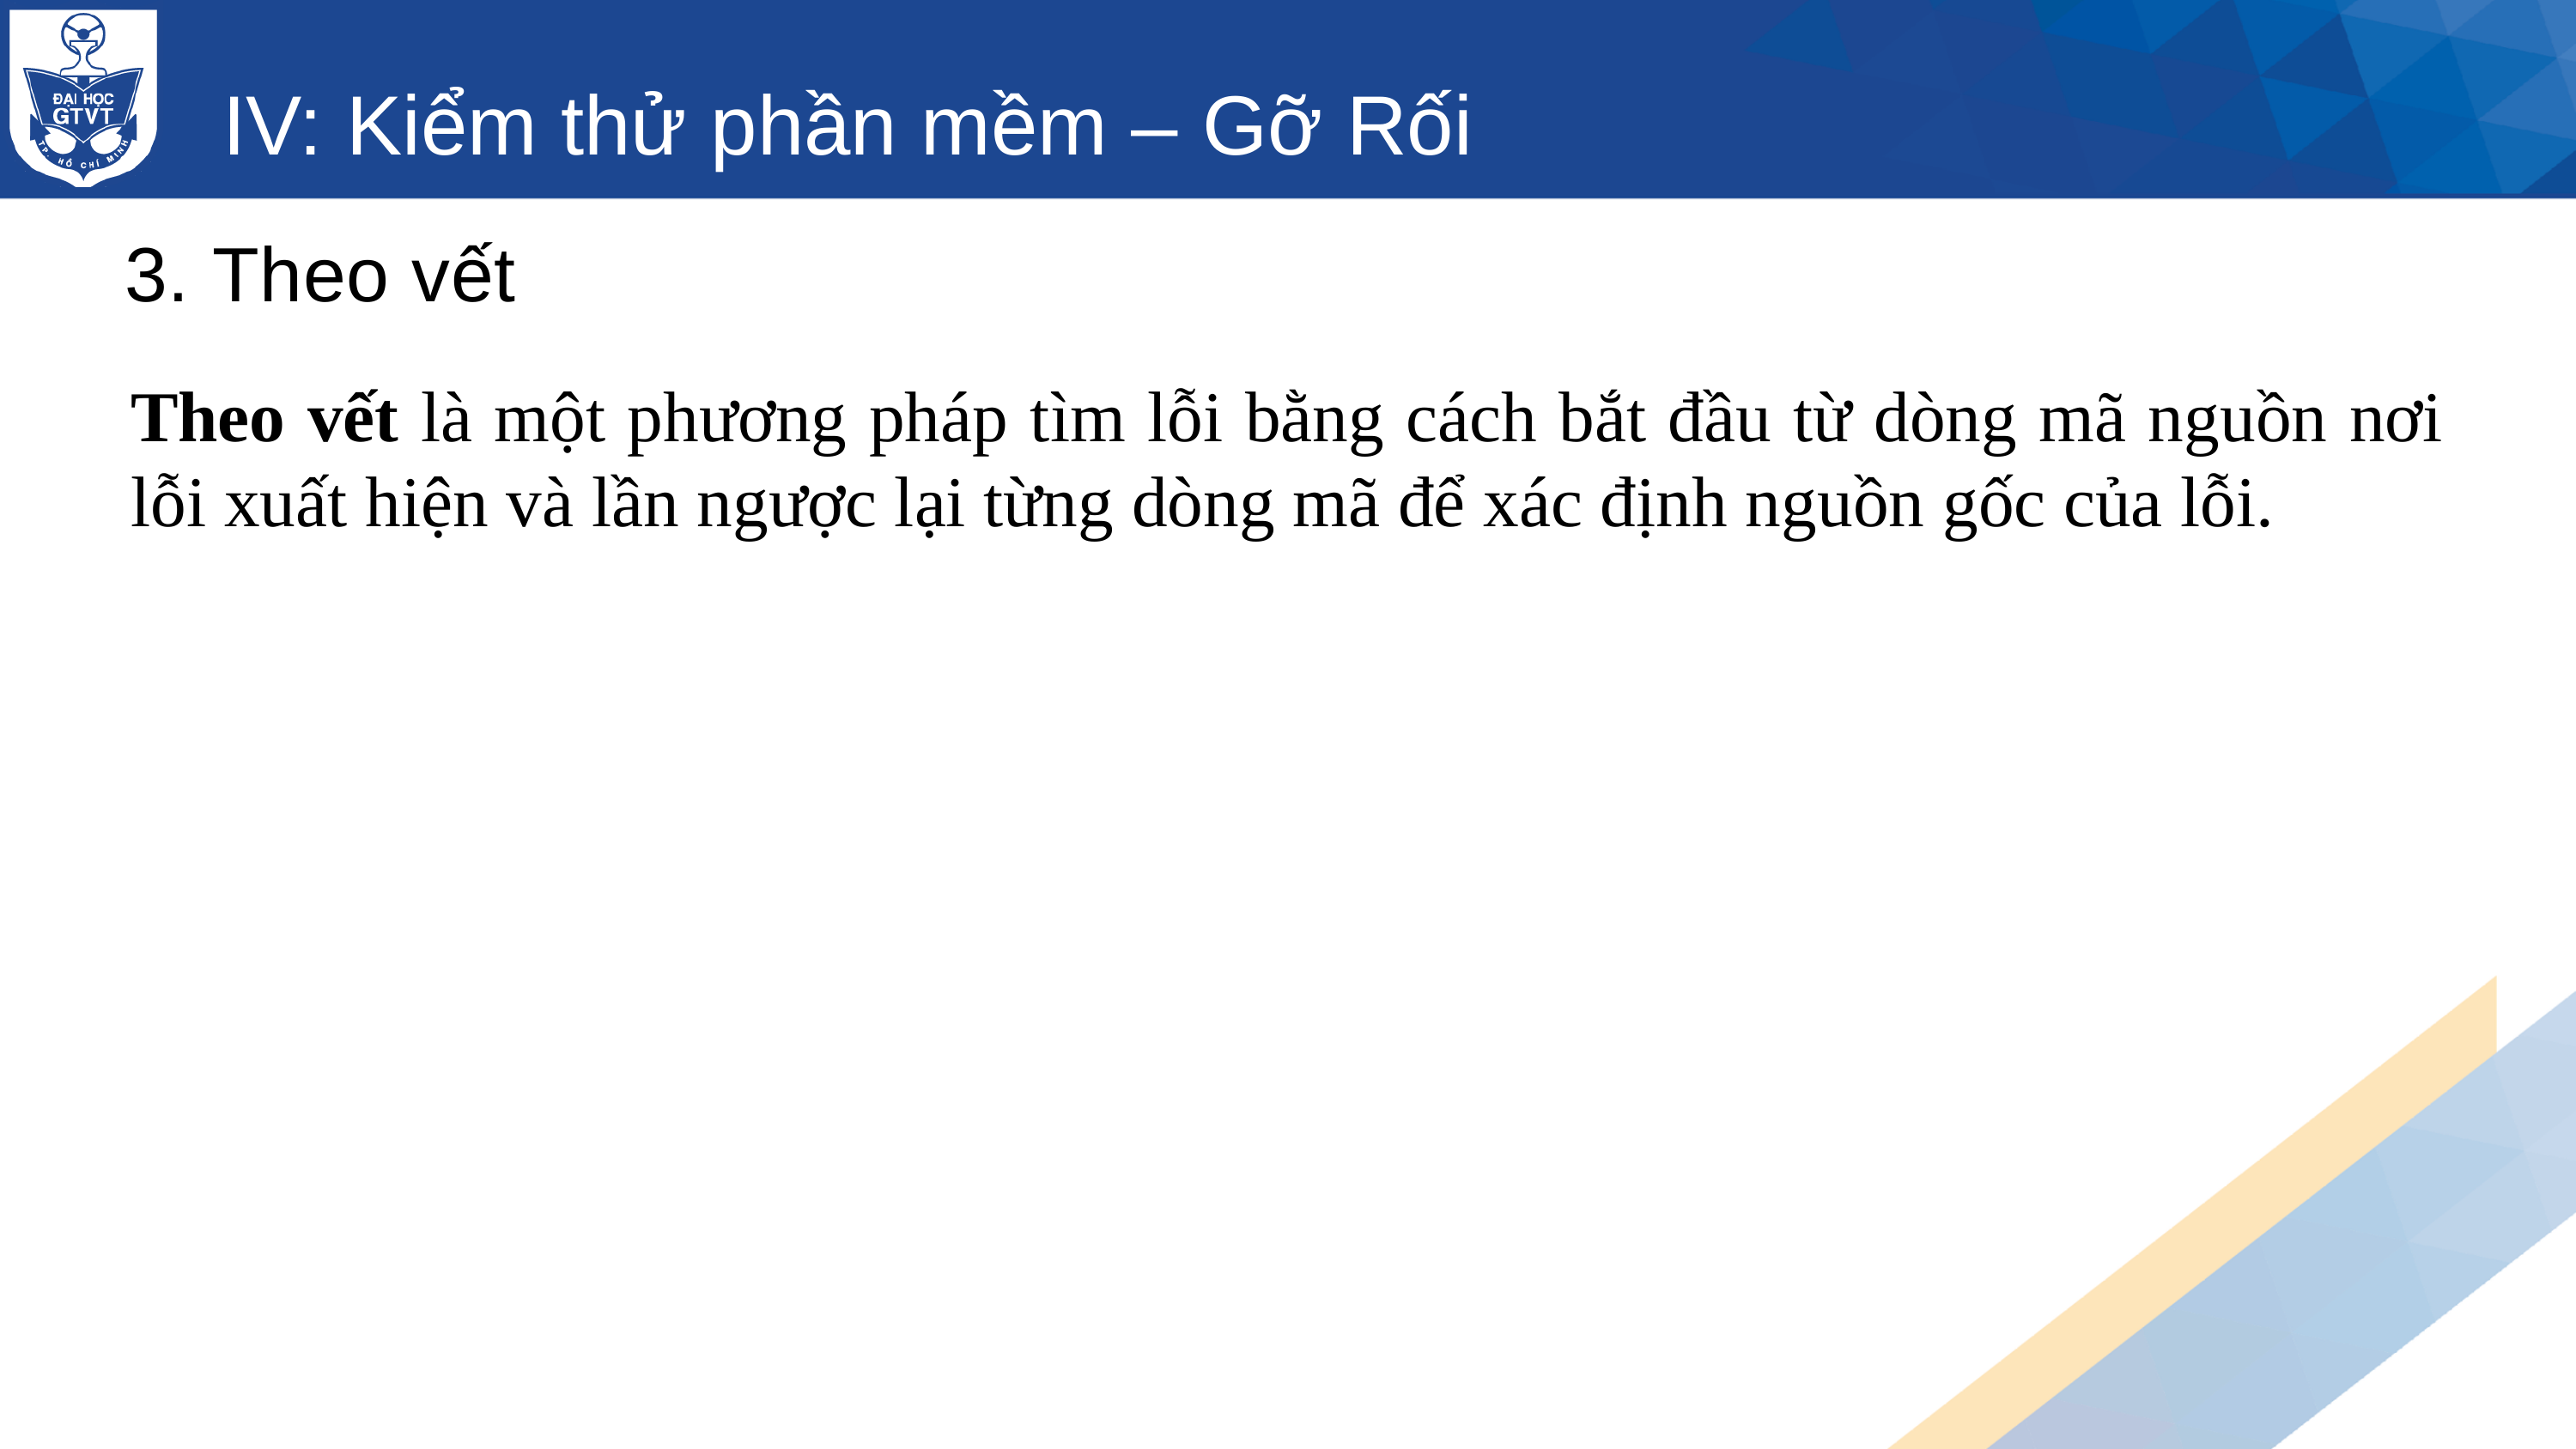

IV: Kiểm thử phần mềm – Gỡ Rối
3. Theo vết
Theo vết là một phương pháp tìm lỗi bằng cách bắt đầu từ dòng mã nguồn nơi lỗi xuất hiện và lần ngược lại từng dòng mã để xác định nguồn gốc của lỗi.